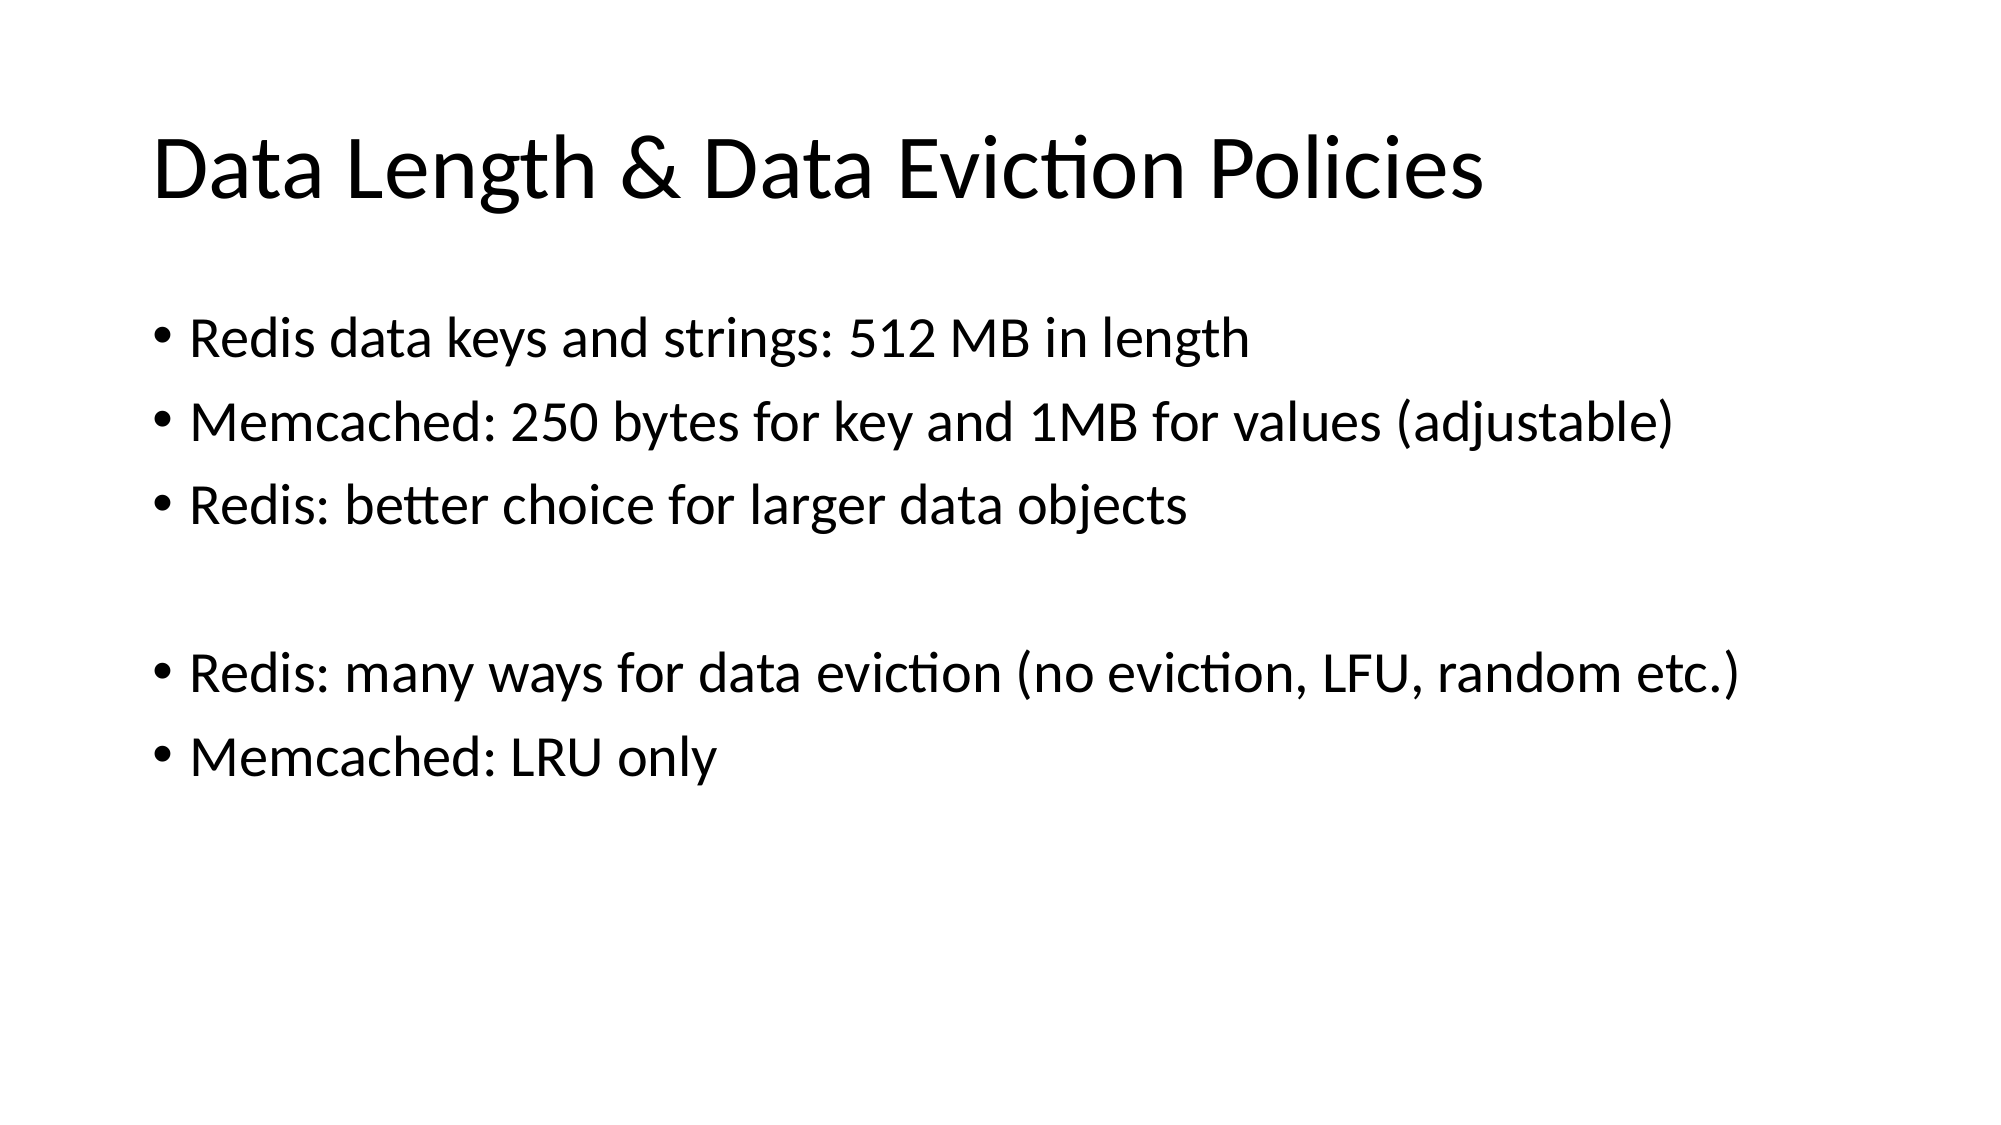

# Data Length & Data Eviction Policies
Redis data keys and strings: 512 MB in length
Memcached: 250 bytes for key and 1MB for values (adjustable)
Redis: better choice for larger data objects

Redis: many ways for data eviction (no eviction, LFU, random etc.)
Memcached: LRU only